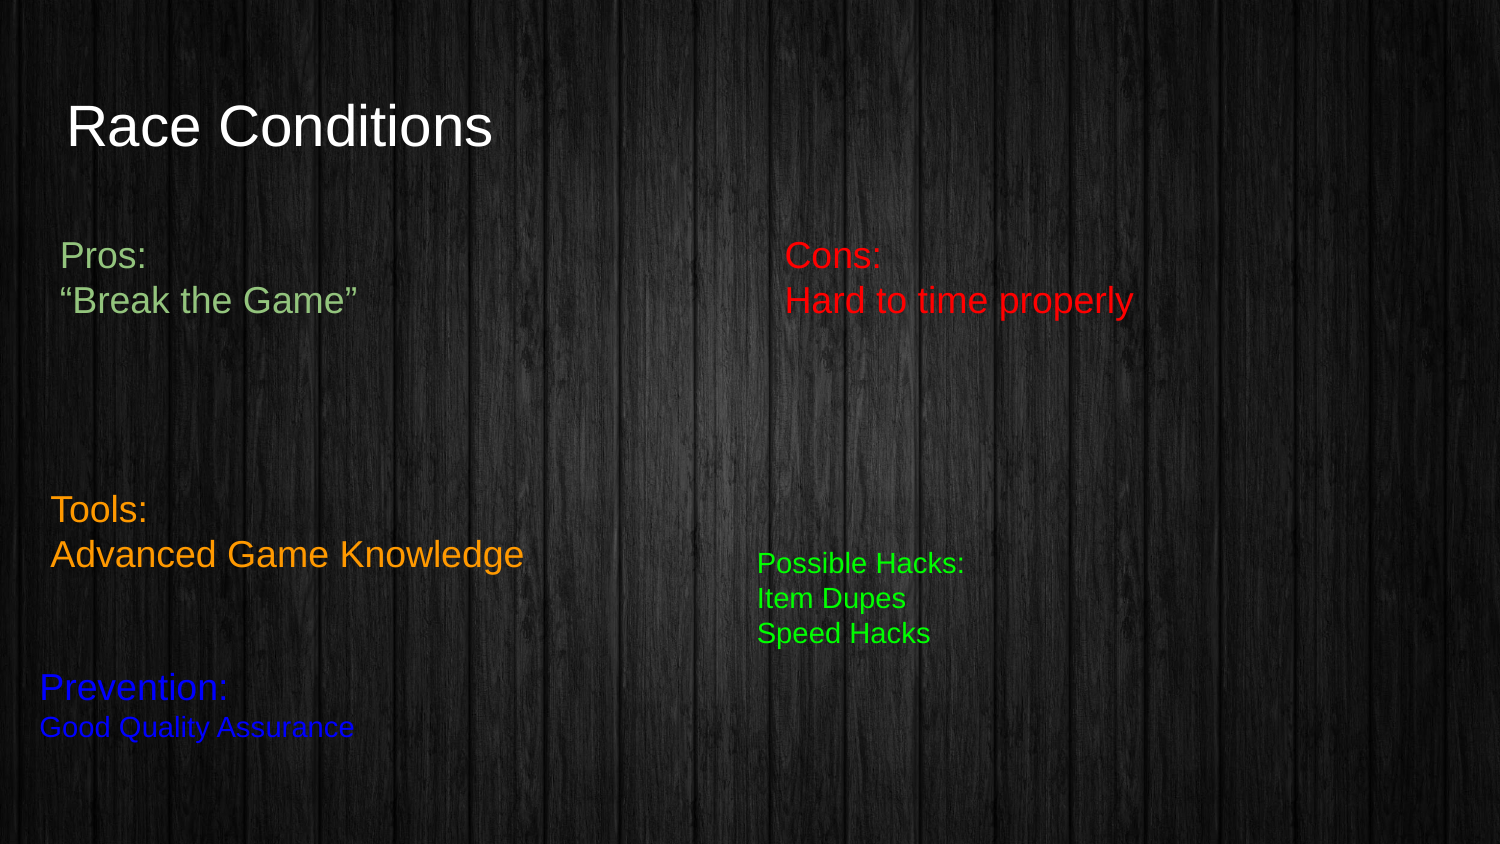

# Race Conditions

Pros:
“Break the Game”

Cons:
Hard to time properly

Tools:
Advanced Game Knowledge
Possible Hacks:
Item Dupes
Speed Hacks

Prevention:
Good Quality Assurance